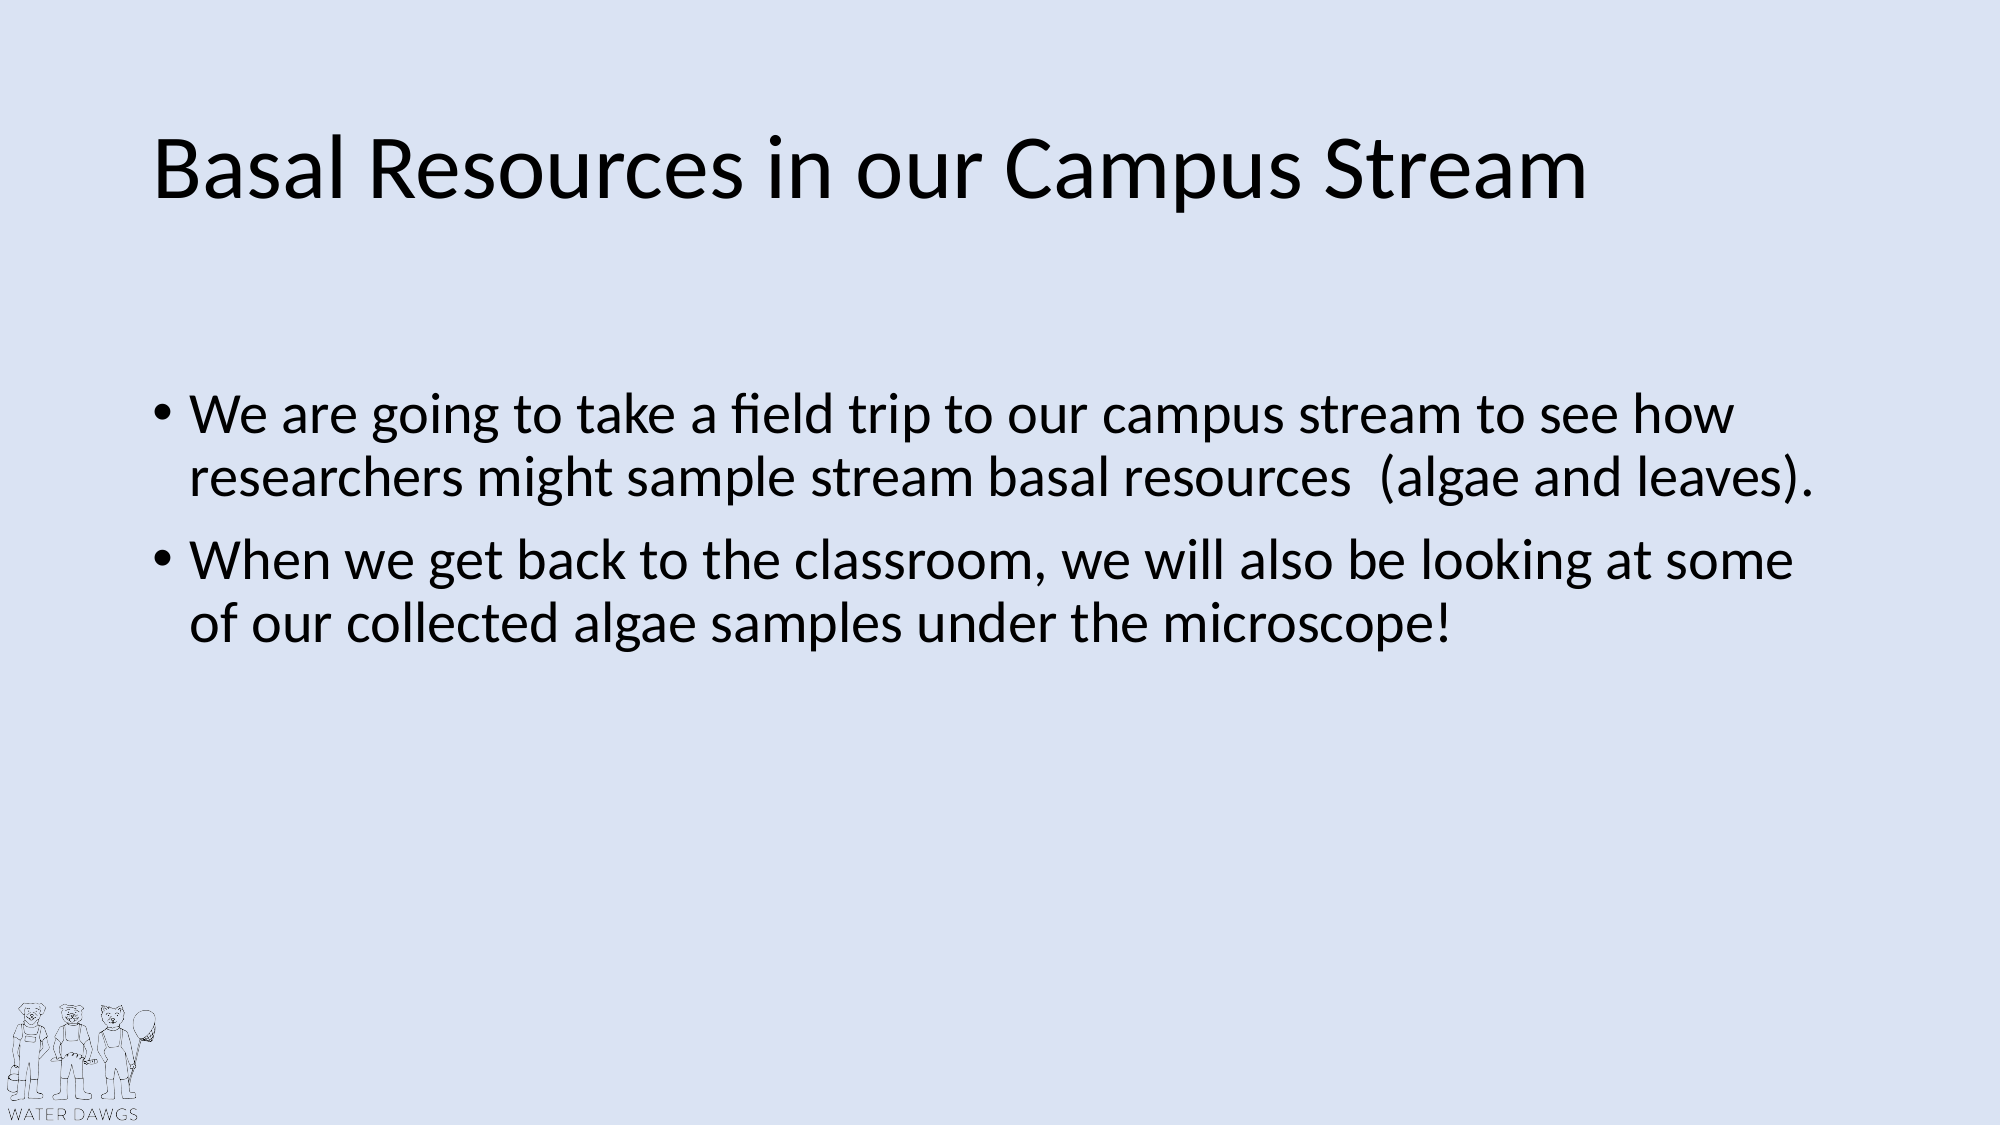

# Basal Resources in our Campus Stream
We are going to take a field trip to our campus stream to see how researchers might sample stream basal resources  (algae and leaves).
When we get back to the classroom, we will also be looking at some of our collected algae samples under the microscope!